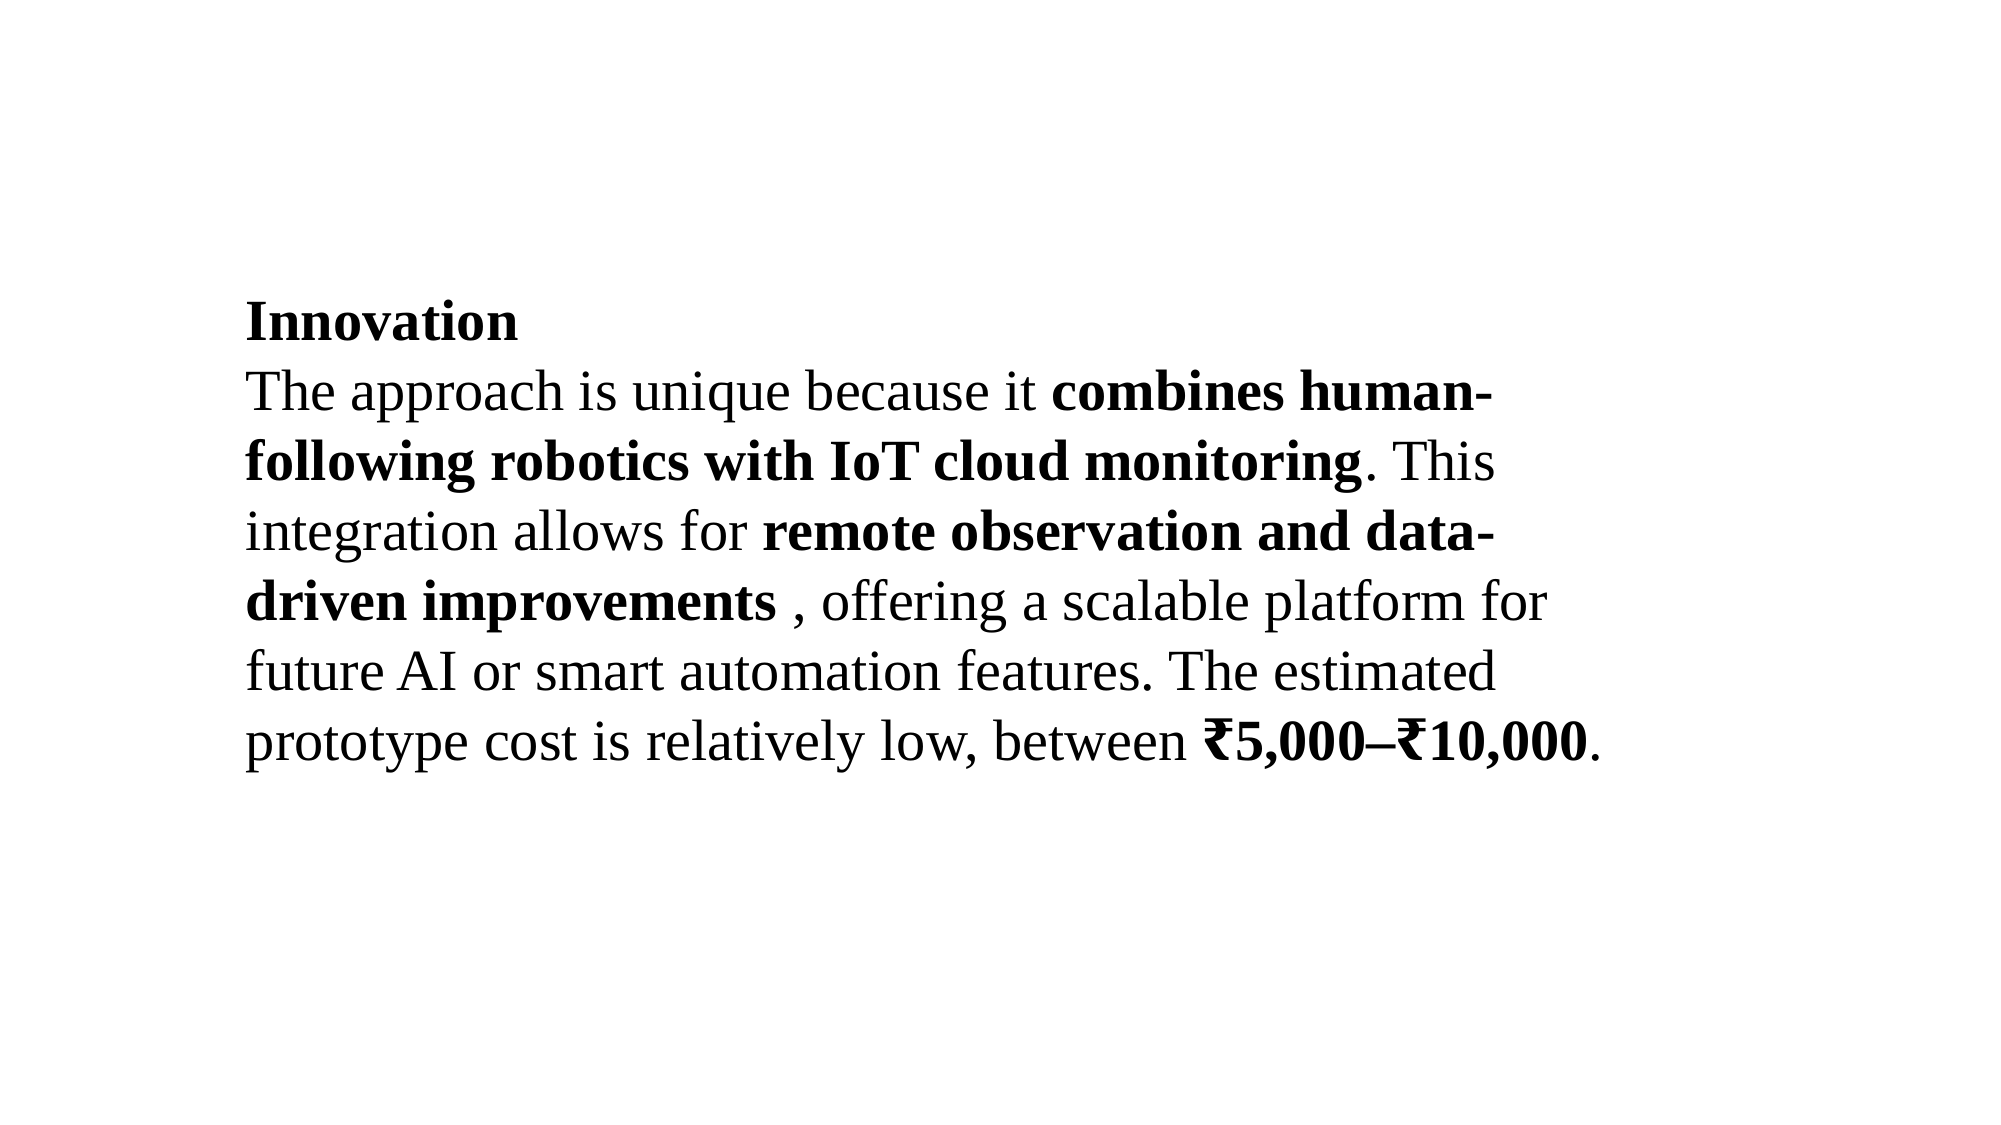

Innovation
The approach is unique because it combines human-following robotics with IoT cloud monitoring. This integration allows for remote observation and data-driven improvements , offering a scalable platform for future AI or smart automation features. The estimated prototype cost is relatively low, between ₹5,000–₹10,000.